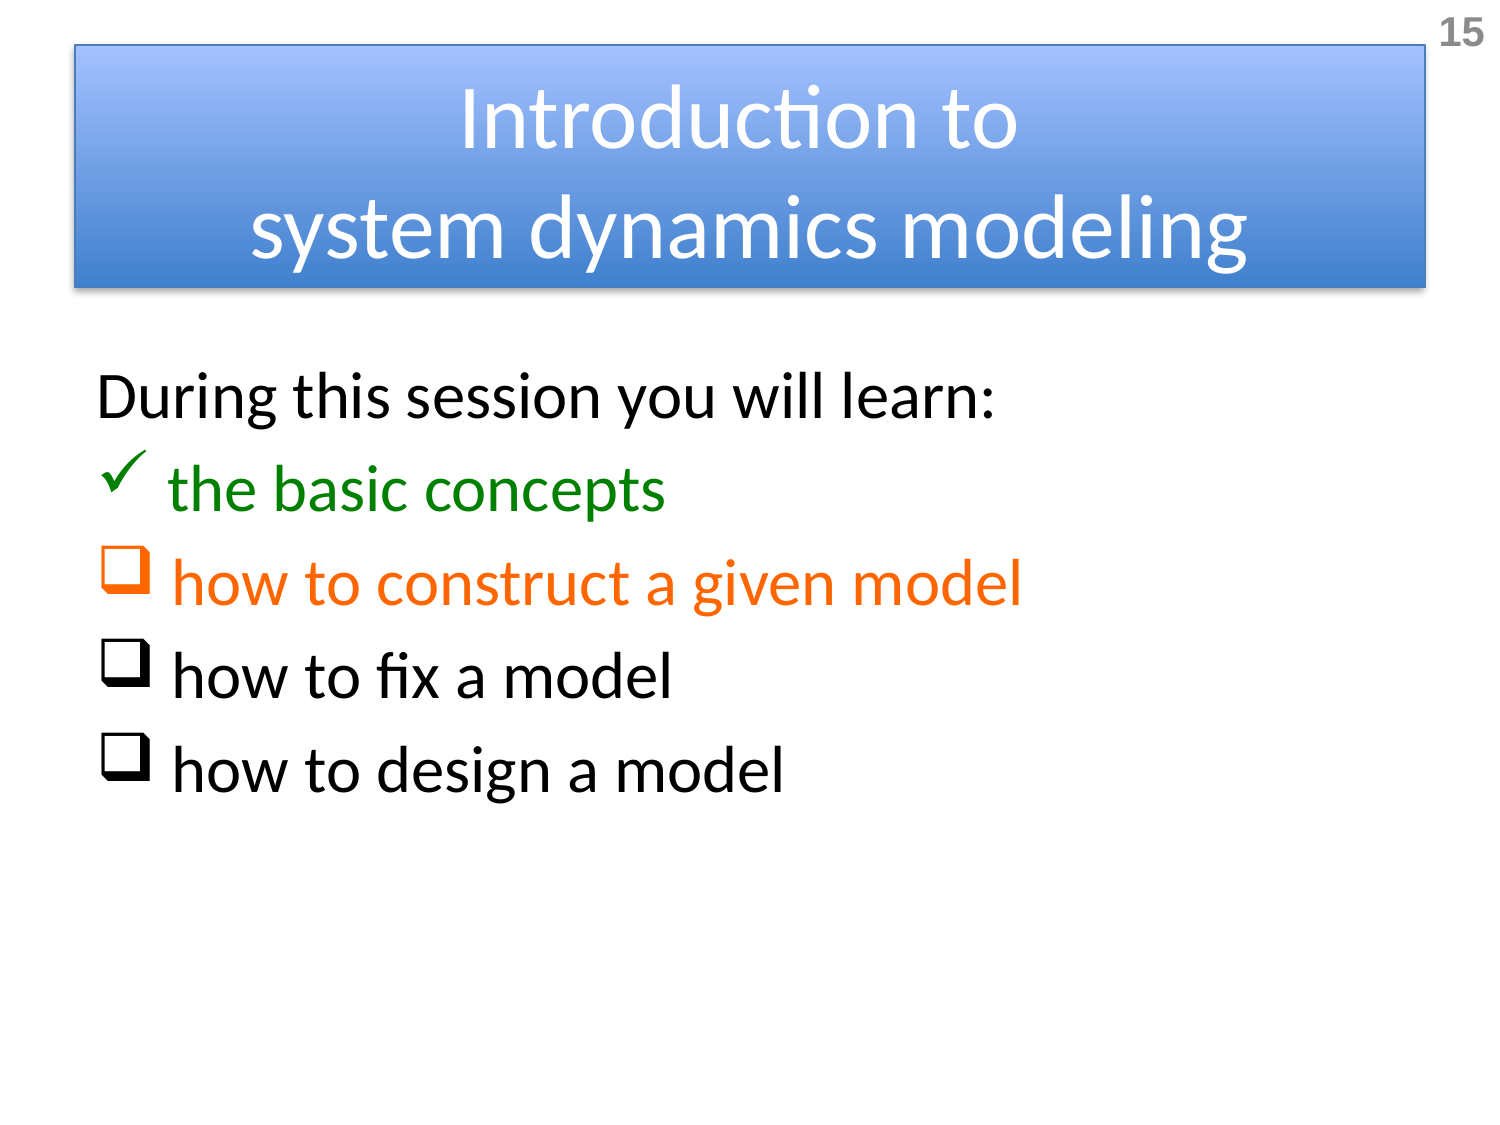

15
Introduction to
system dynamics modeling
#
During this session you will learn:
 the basic concepts
 how to construct a given model
 how to fix a model
 how to design a model